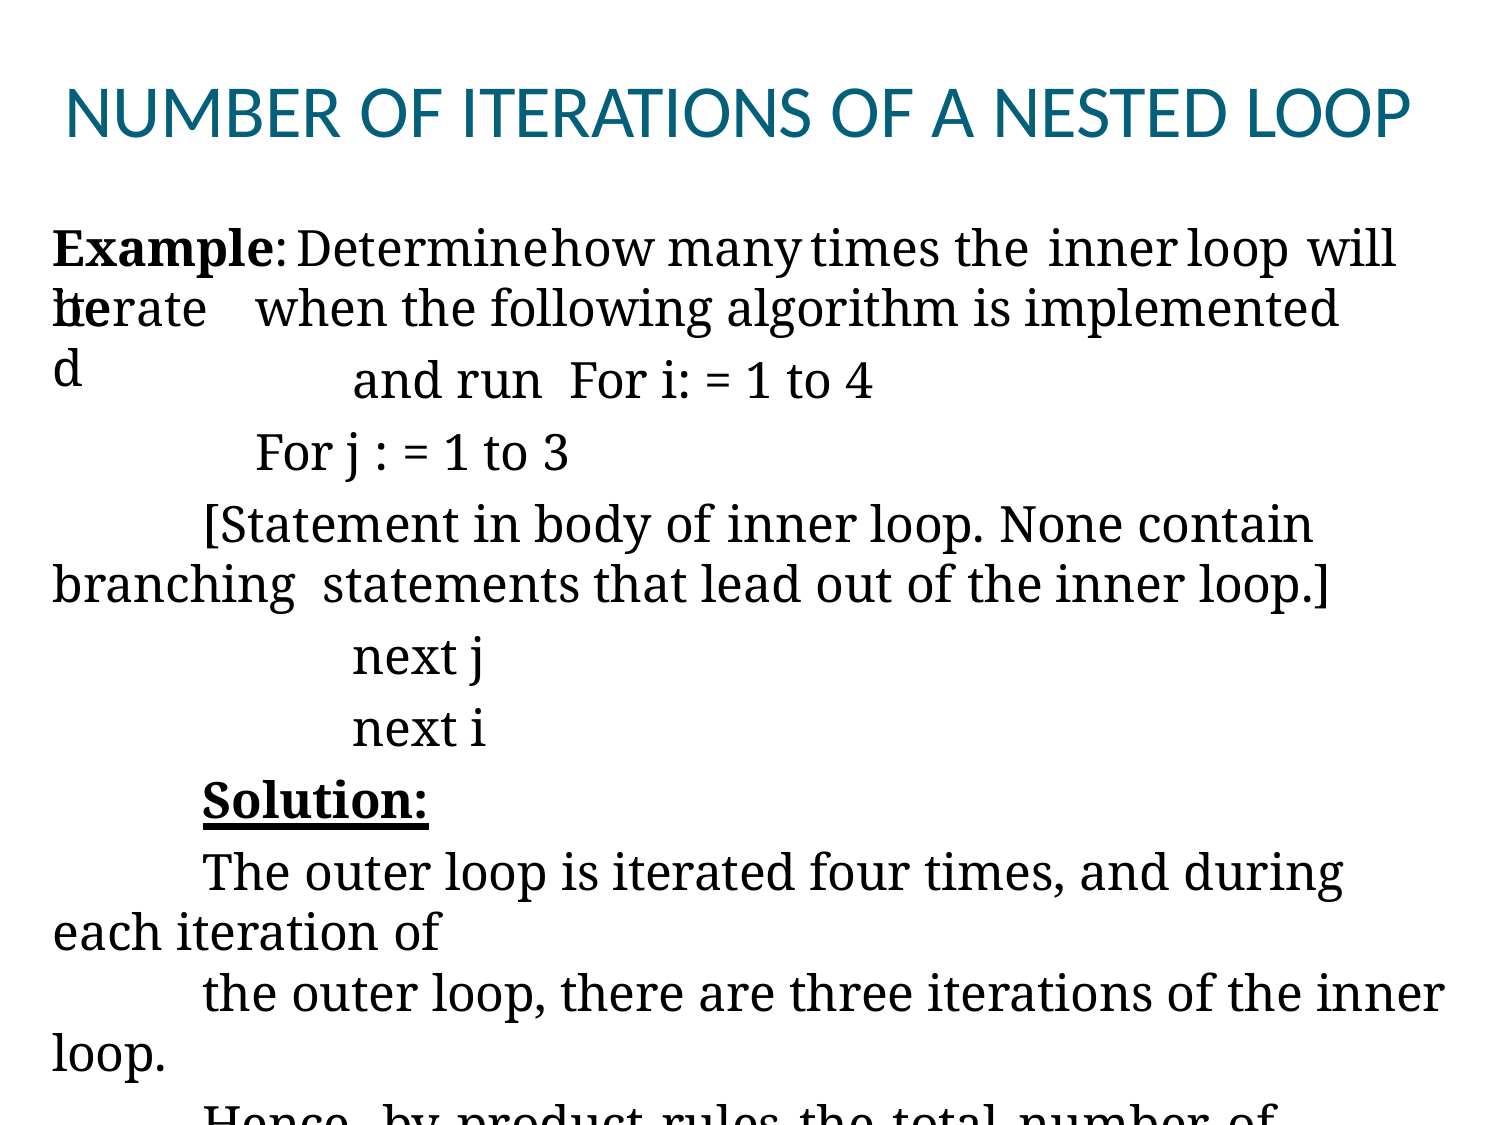

# NUMBER OF ITERATIONS OF A NESTED LOOP
Example:	Determine	how	many	times	the	inner	loop	will	be
when the following algorithm is implemented and run  For i: = 1 to 4
For j : = 1 to 3
iterated
[Statement in body of inner loop. None contain branching  statements that lead out of the inner loop.]
next j
next i
Solution:
The outer loop is iterated four times, and during each iteration of
the outer loop, there are three iterations of the inner loop.
Hence, by product rules the total number of iterations of inner  loop is 4·3=12